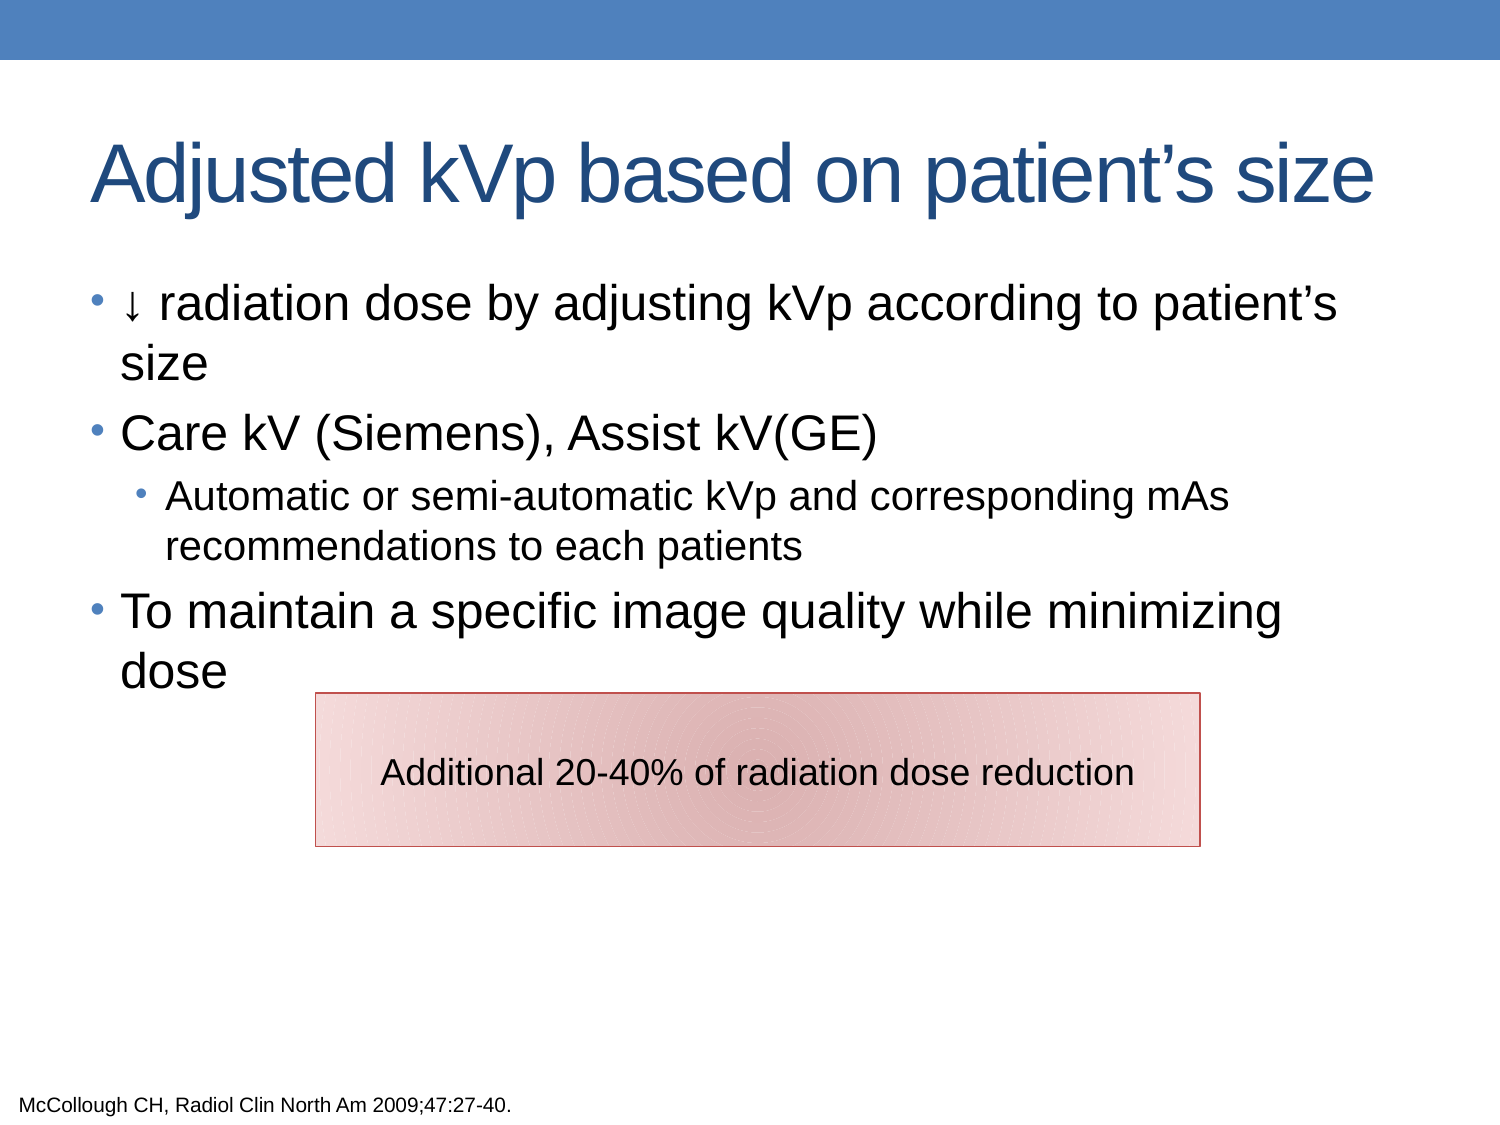

# Adjusted kVp based on patient’s size
↓ radiation dose by adjusting kVp according to patient’s size
Care kV (Siemens), Assist kV(GE)
Automatic or semi-automatic kVp and corresponding mAs recommendations to each patients
To maintain a specific image quality while minimizing dose

Additional 20-40% of radiation dose reduction
McCollough CH, Radiol Clin North Am 2009;47:27-40.